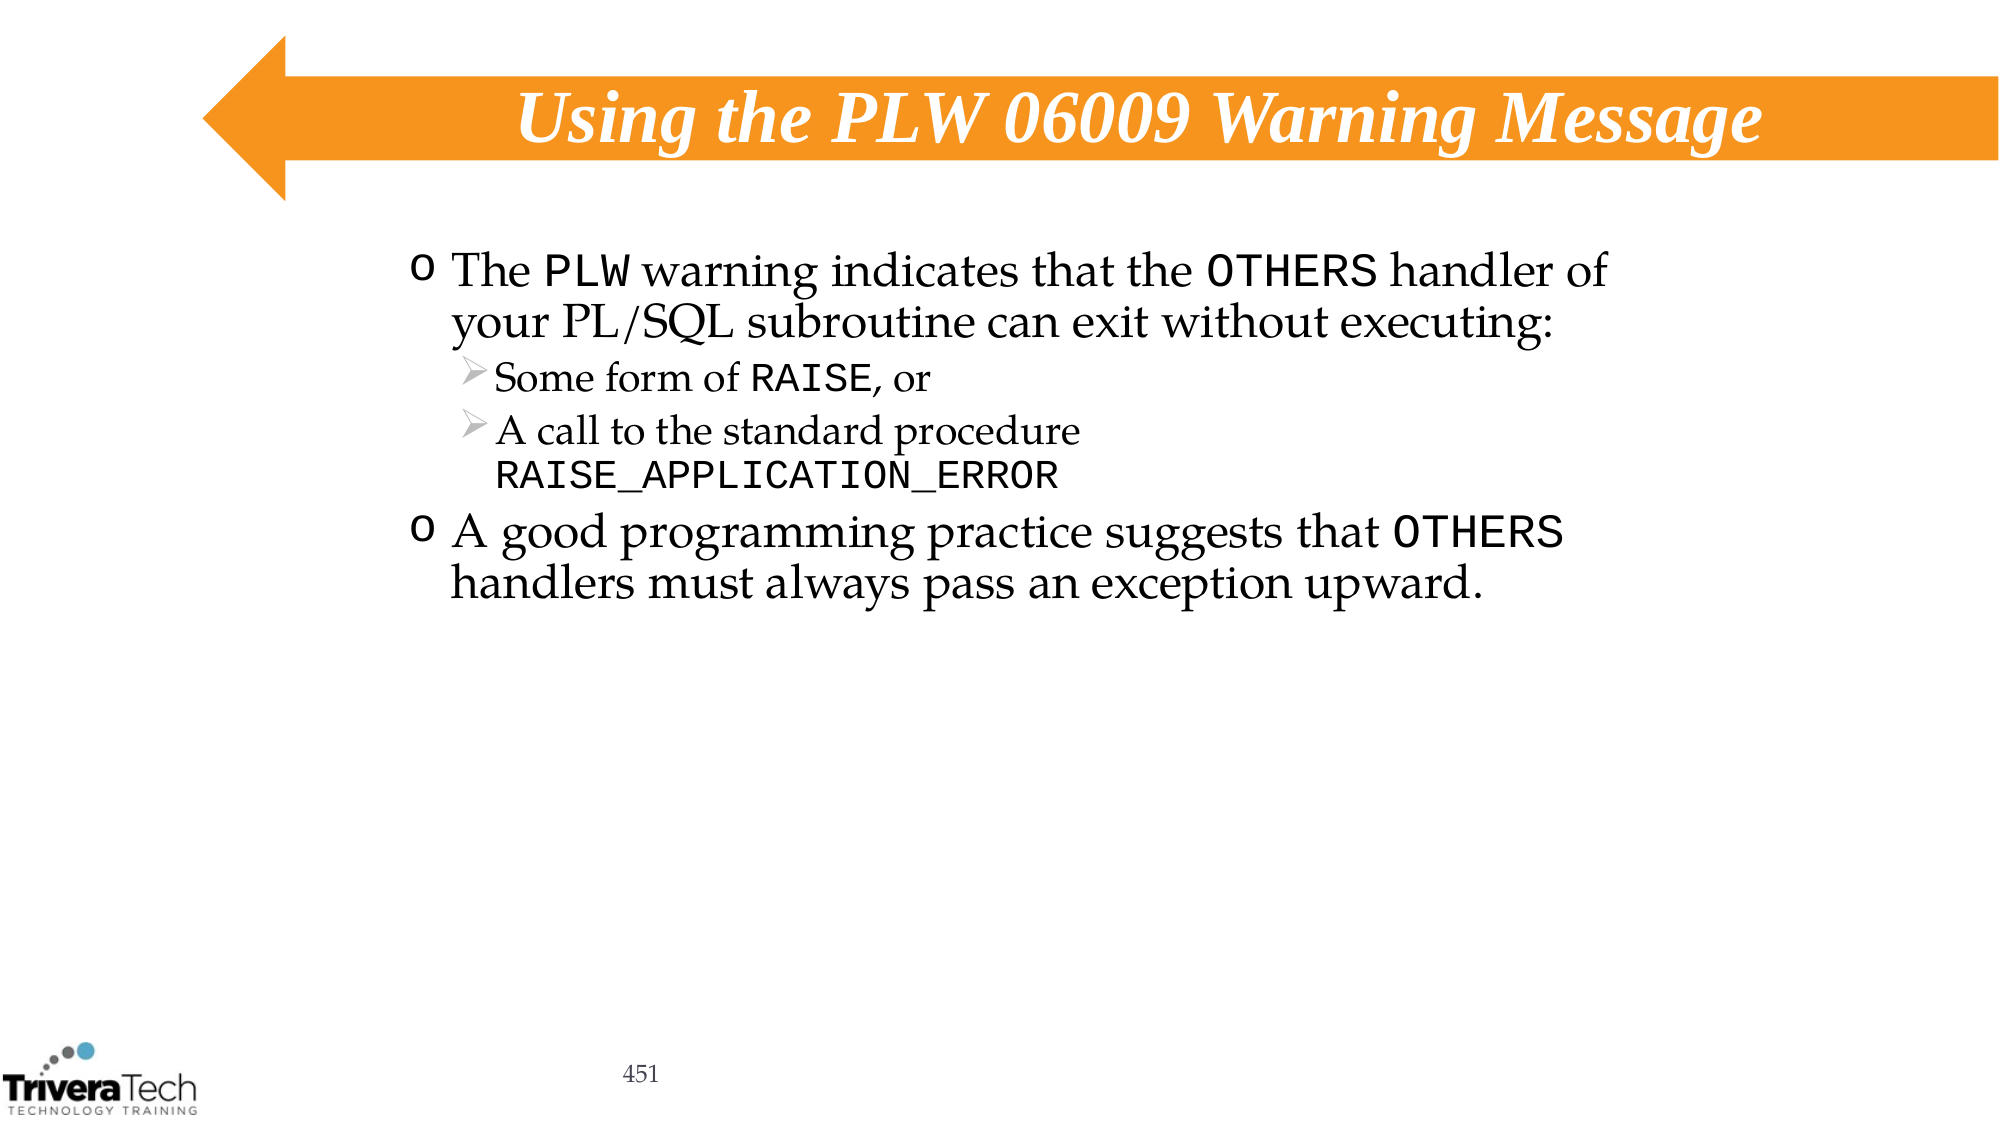

# Using the PLW 06009 Warning Message
The PLW warning indicates that the OTHERS handler of your PL/SQL subroutine can exit without executing:
Some form of RAISE, or
A call to the standard procedure RAISE_APPLICATION_ERROR
A good programming practice suggests that OTHERS handlers must always pass an exception upward.
451